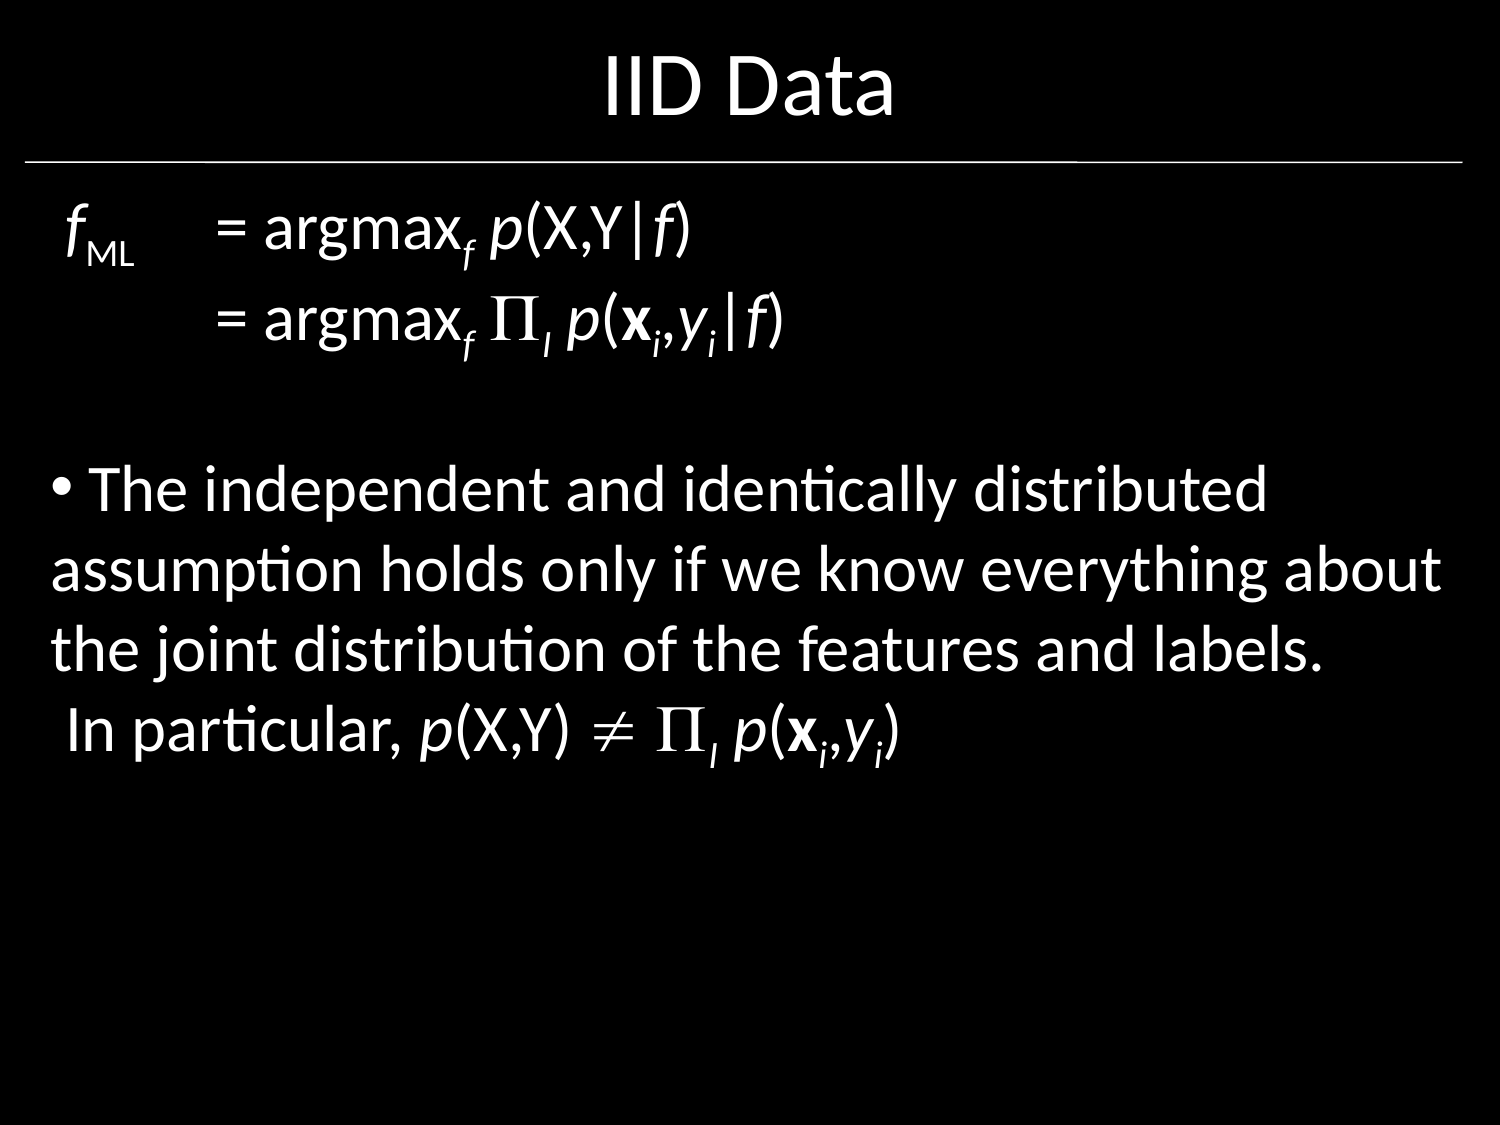

# IID Data

 fML 	 = argmaxf p(X,Y|f)
 	 = argmaxf ΠI p(xi,yi|f)

 The independent and identically distributed assumption holds only if we know everything about the joint distribution of the features and labels.
 In particular, p(X,Y) ≠ ΠI p(xi,yi)